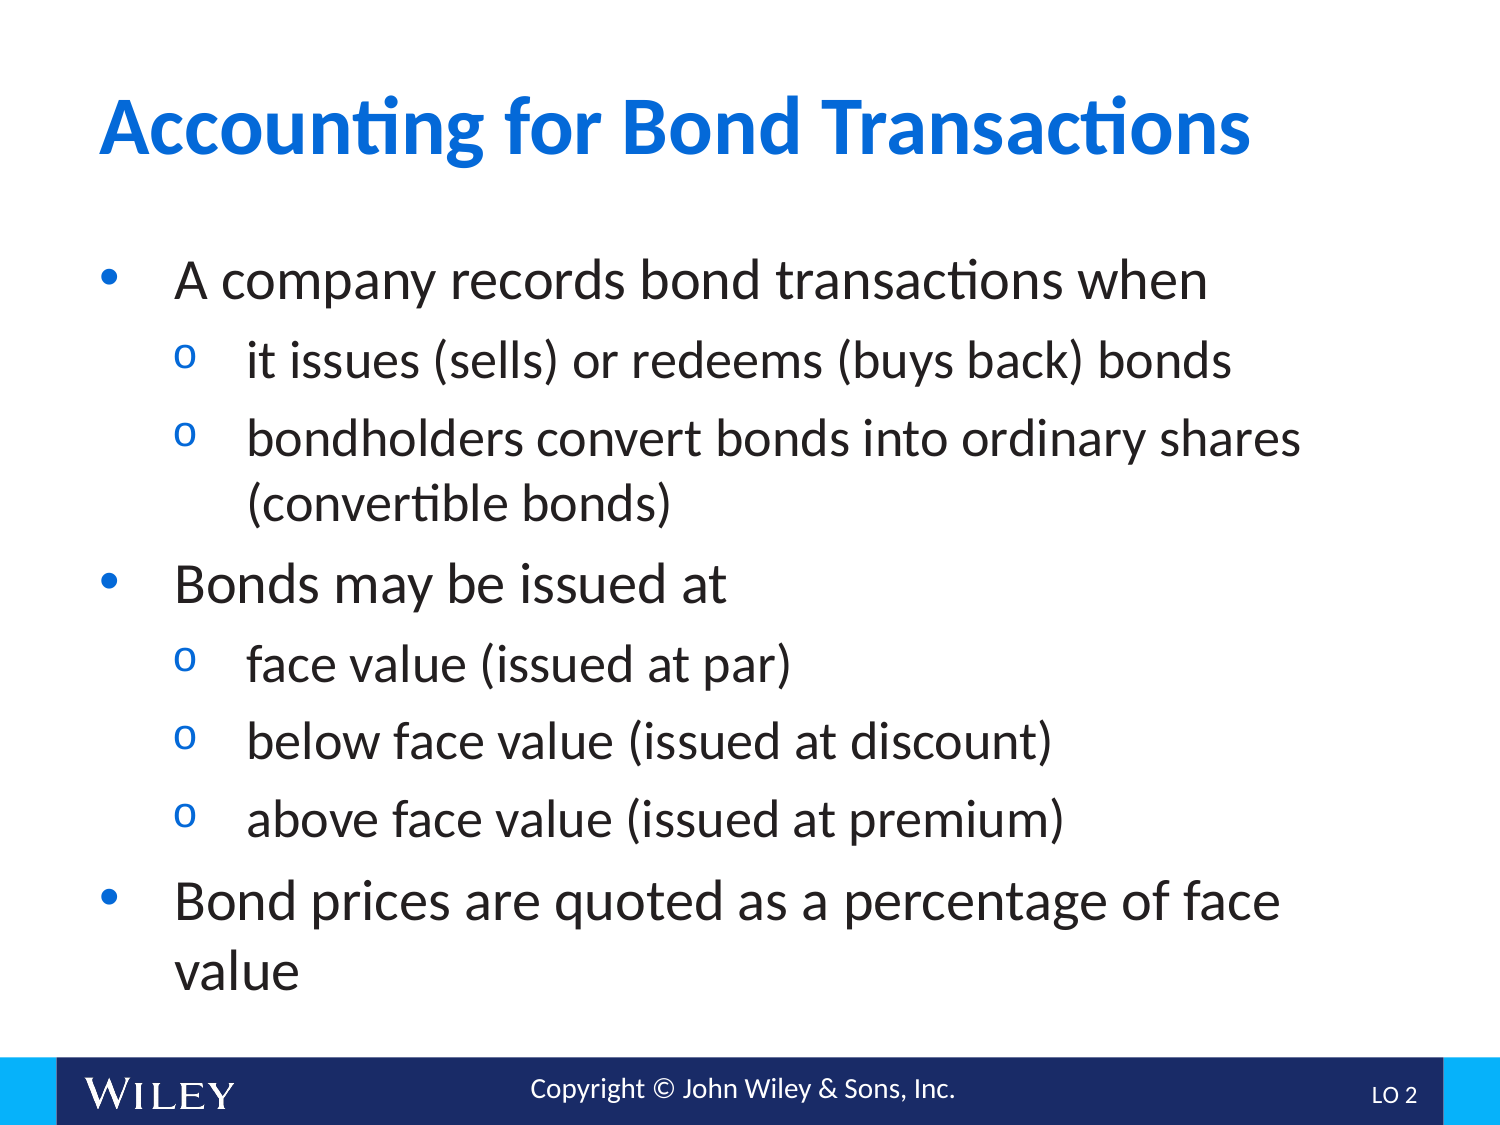

# Accounting for Bond Transactions
A company records bond transactions when
it issues (sells) or redeems (buys back) bonds
bondholders convert bonds into ordinary shares (convertible bonds)
Bonds may be issued at
face value (issued at par)
below face value (issued at discount)
above face value (issued at premium)
Bond prices are quoted as a percentage of face value
L O 2